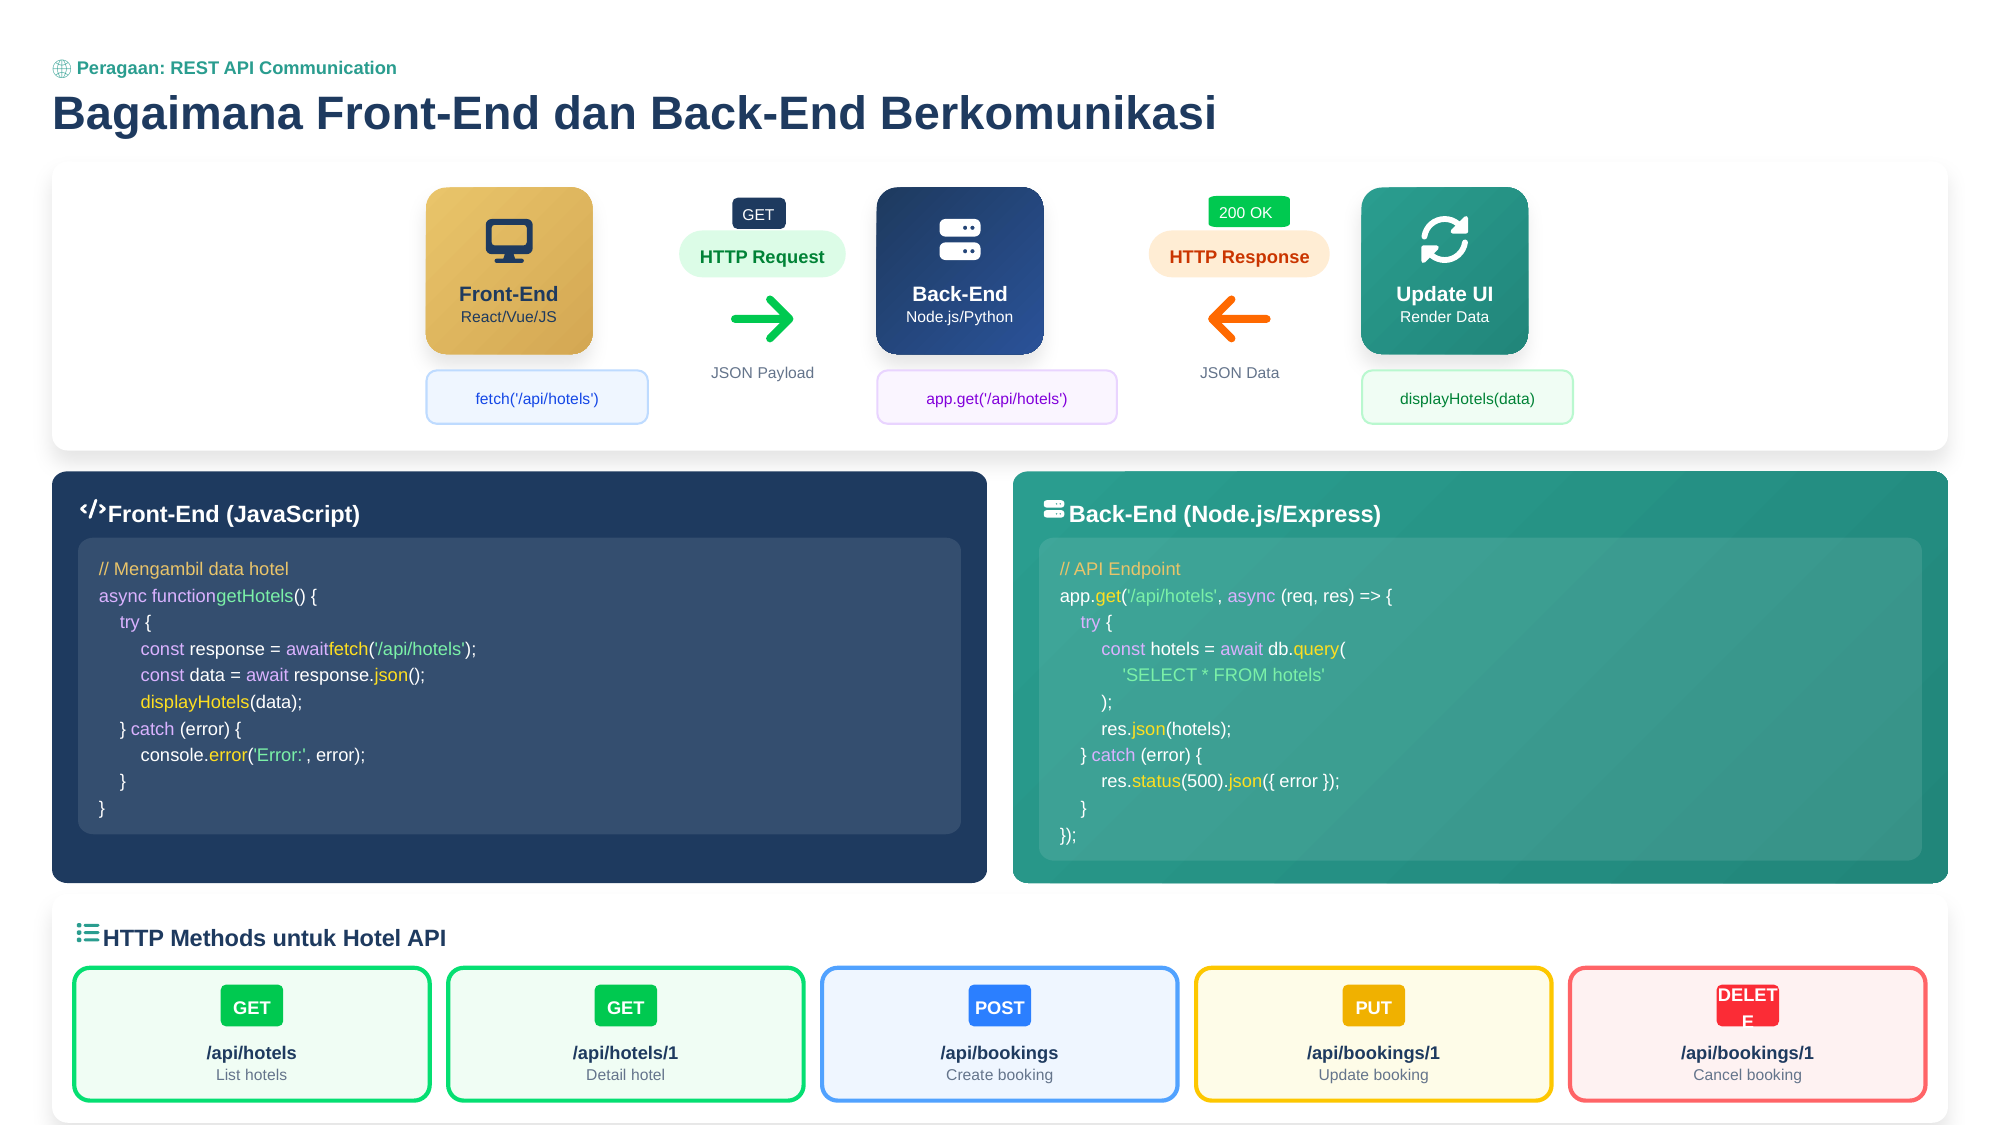

🌐 Peragaan: REST API Communication
Bagaimana Front-End dan Back-End Berkomunikasi

200 OK

GET

HTTP Request
HTTP Response
Front-End
Back-End
Update UI

React/Vue/JS
Node.js/Python
Render Data
JSON Payload
JSON Data

fetch('/api/hotels')
app.get('/api/hotels')
displayHotels(data)

Front-End (JavaScript)
Back-End (Node.js/Express)

// Mengambil data hotel
// API Endpoint
async functiongetHotels() {
app.get('/api/hotels', async (req, res) => {
try {
try {
const response = awaitfetch('/api/hotels');
const hotels = await db.query(
const data = await response.json();
'SELECT * FROM hotels'
displayHotels(data);
);
} catch (error) {
res.json(hotels);
console.error('Error:', error);
} catch (error) {
}
res.status(500).json({ error });
}
}
});

HTTP Methods untuk Hotel API

GET

GET

POST

PUT

DELETE

/api/hotels
/api/hotels/1
/api/bookings
/api/bookings/1
/api/bookings/1
List hotels
Detail hotel
Create booking
Update booking
Cancel booking